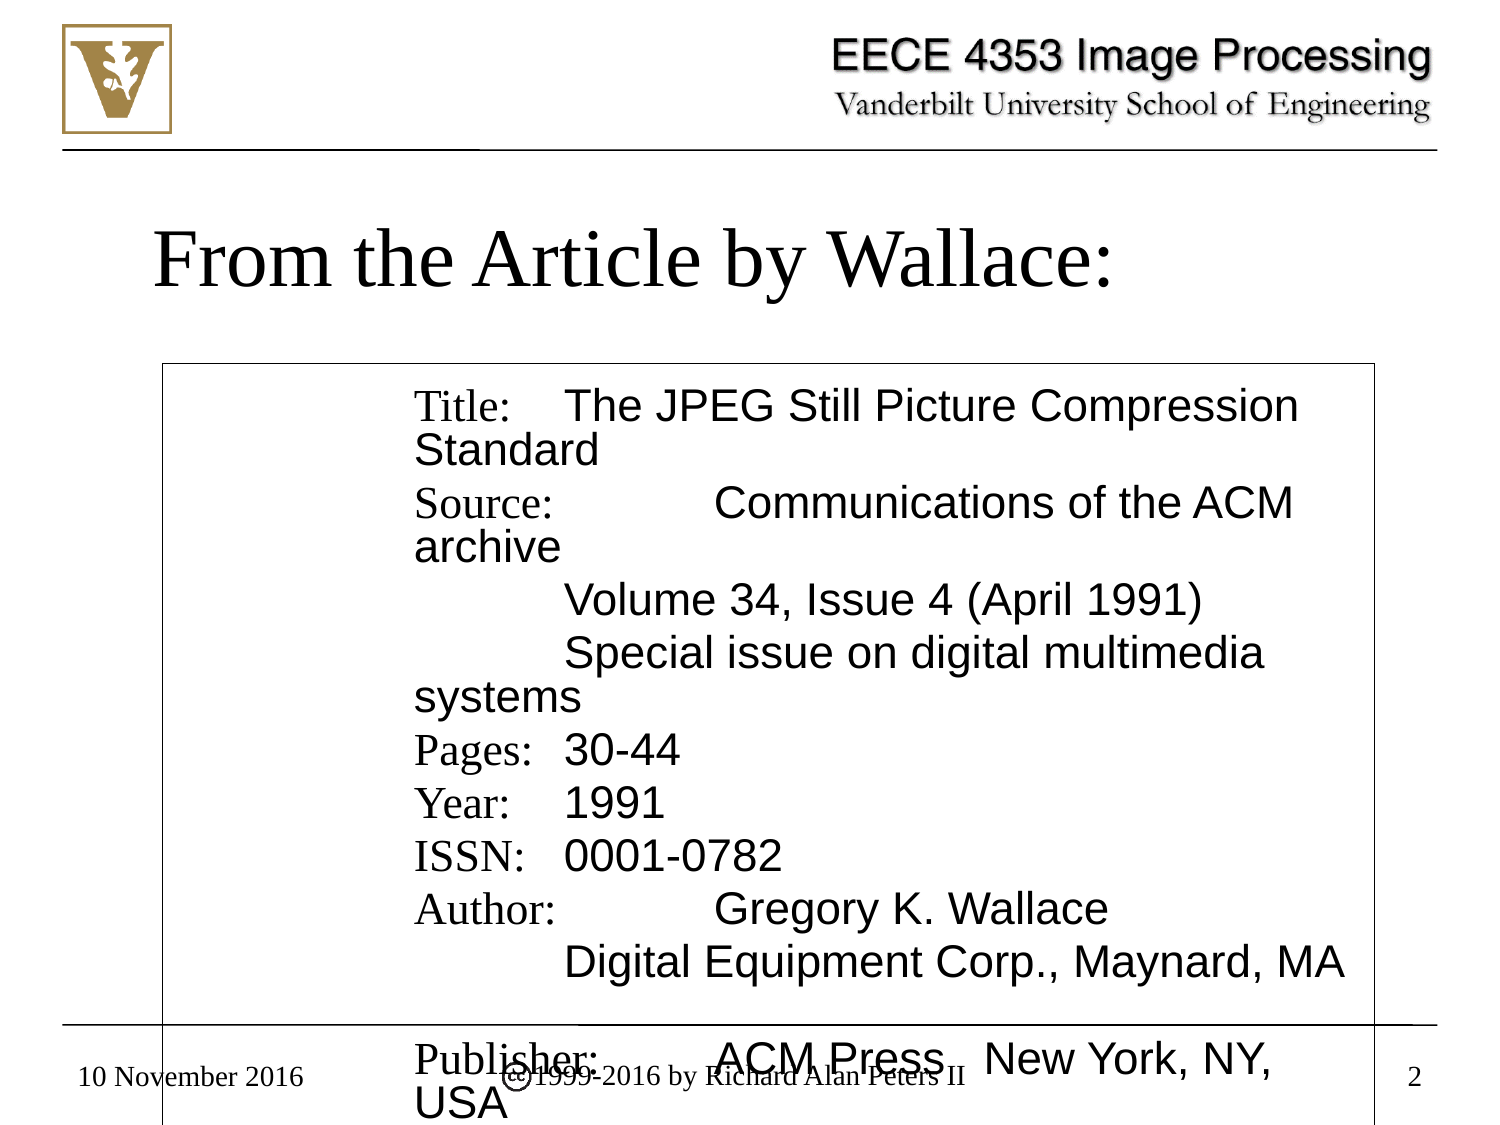

# From the Article by Wallace:
   	Title:	The JPEG Still Picture Compression Standard
 	Source:  	Communications of the ACM archive
		Volume 34, Issue 4 (April 1991)
		Special issue on digital multimedia systems
	Pages: 	30-44
	Year: 	1991
	ISSN:	0001-0782
	Author: 	Gregory K. Wallace
		Digital Equipment Corp., Maynard, MA
	Publisher:	ACM Press   New York, NY, USA
10 November 2016
2
1999-2016 by Richard Alan Peters II